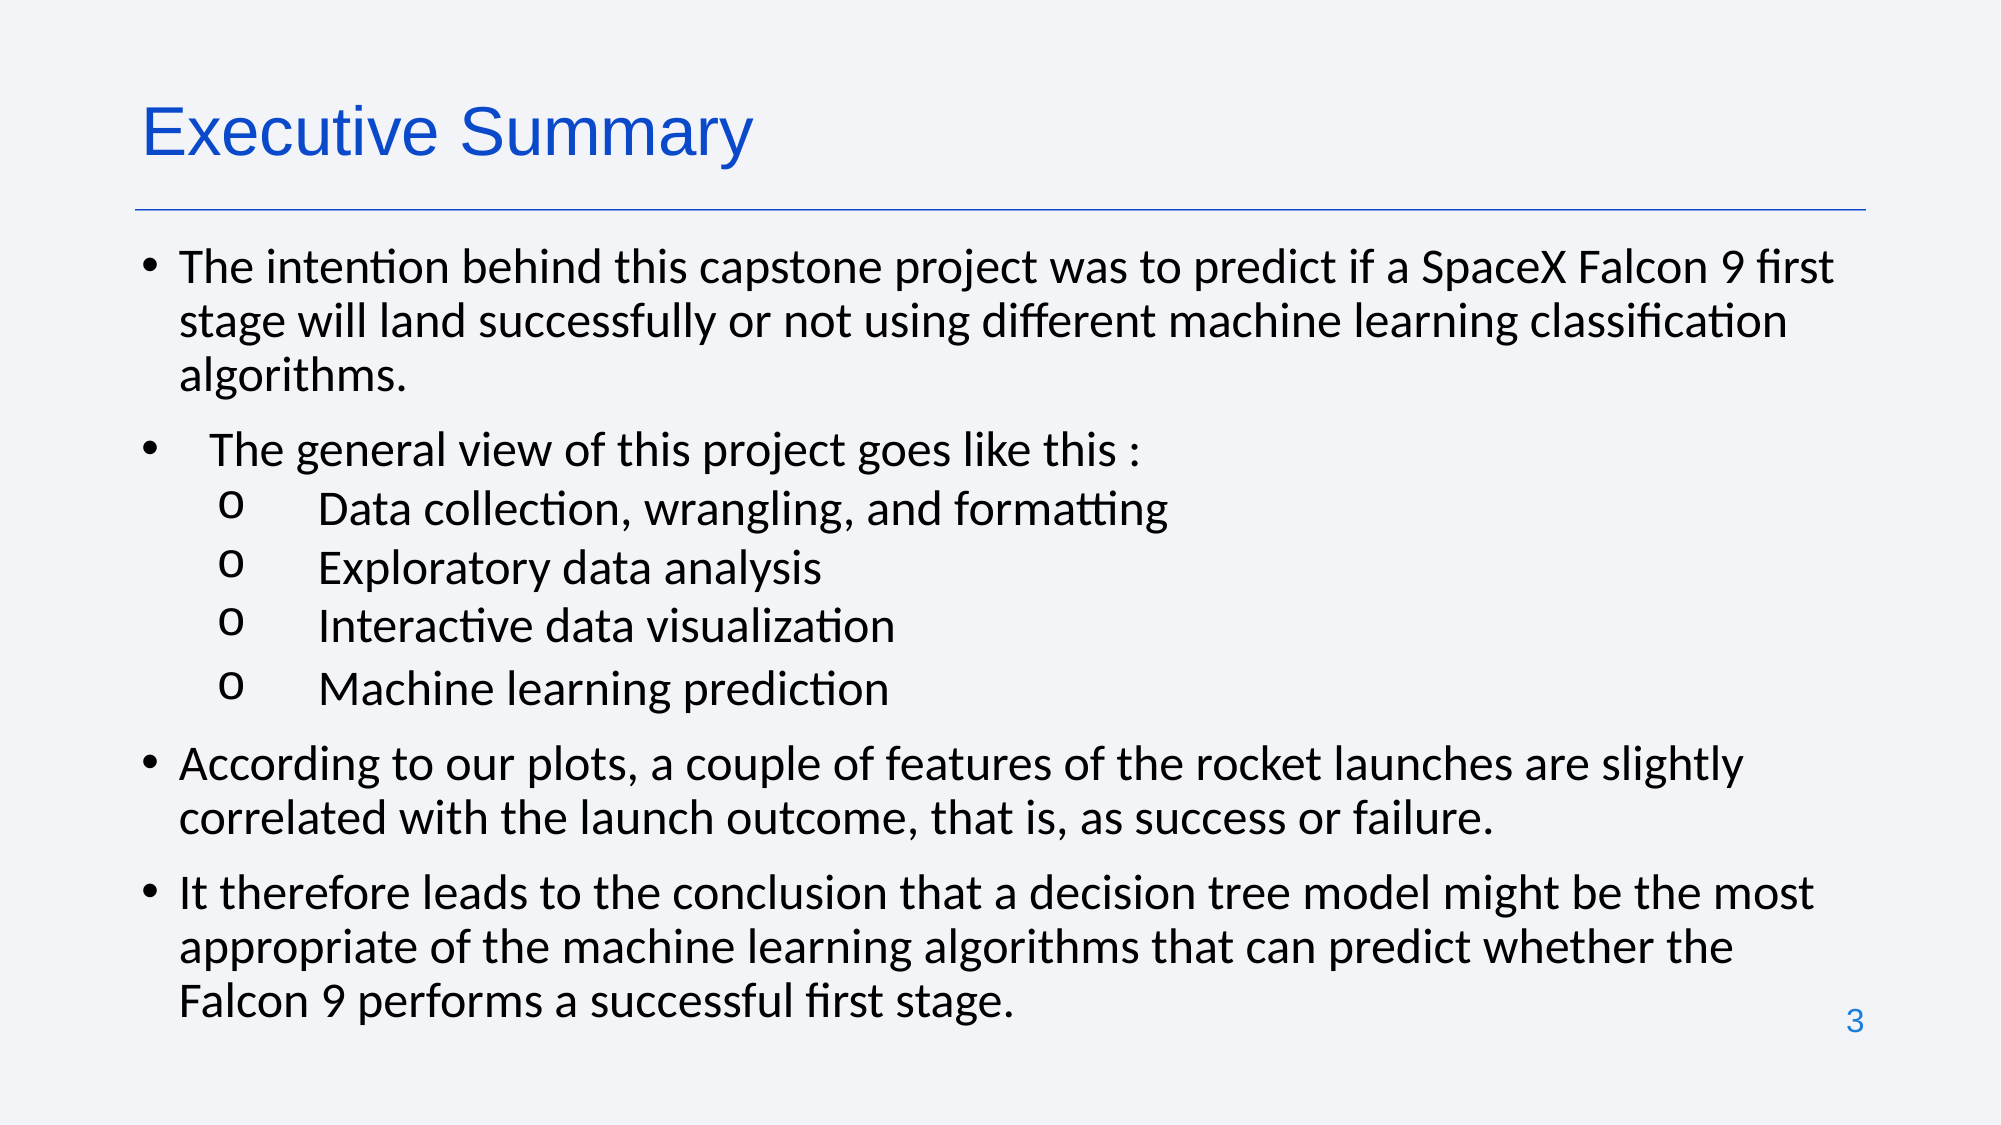

Executive Summary
The intention behind this capstone project was to predict if a SpaceX Falcon 9 first stage will land successfully or not using different machine learning classification algorithms.
 The general view of this project goes like this :
    Data collection, wrangling, and formatting
    Exploratory data analysis
    Interactive data visualization
    Machine learning prediction
According to our plots, a couple of features of the rocket launches are slightly correlated with the launch outcome, that is, as success or failure.
It therefore leads to the conclusion that a decision tree model might be the most appropriate of the machine learning algorithms that can predict whether the Falcon 9 performs a successful first stage.

3